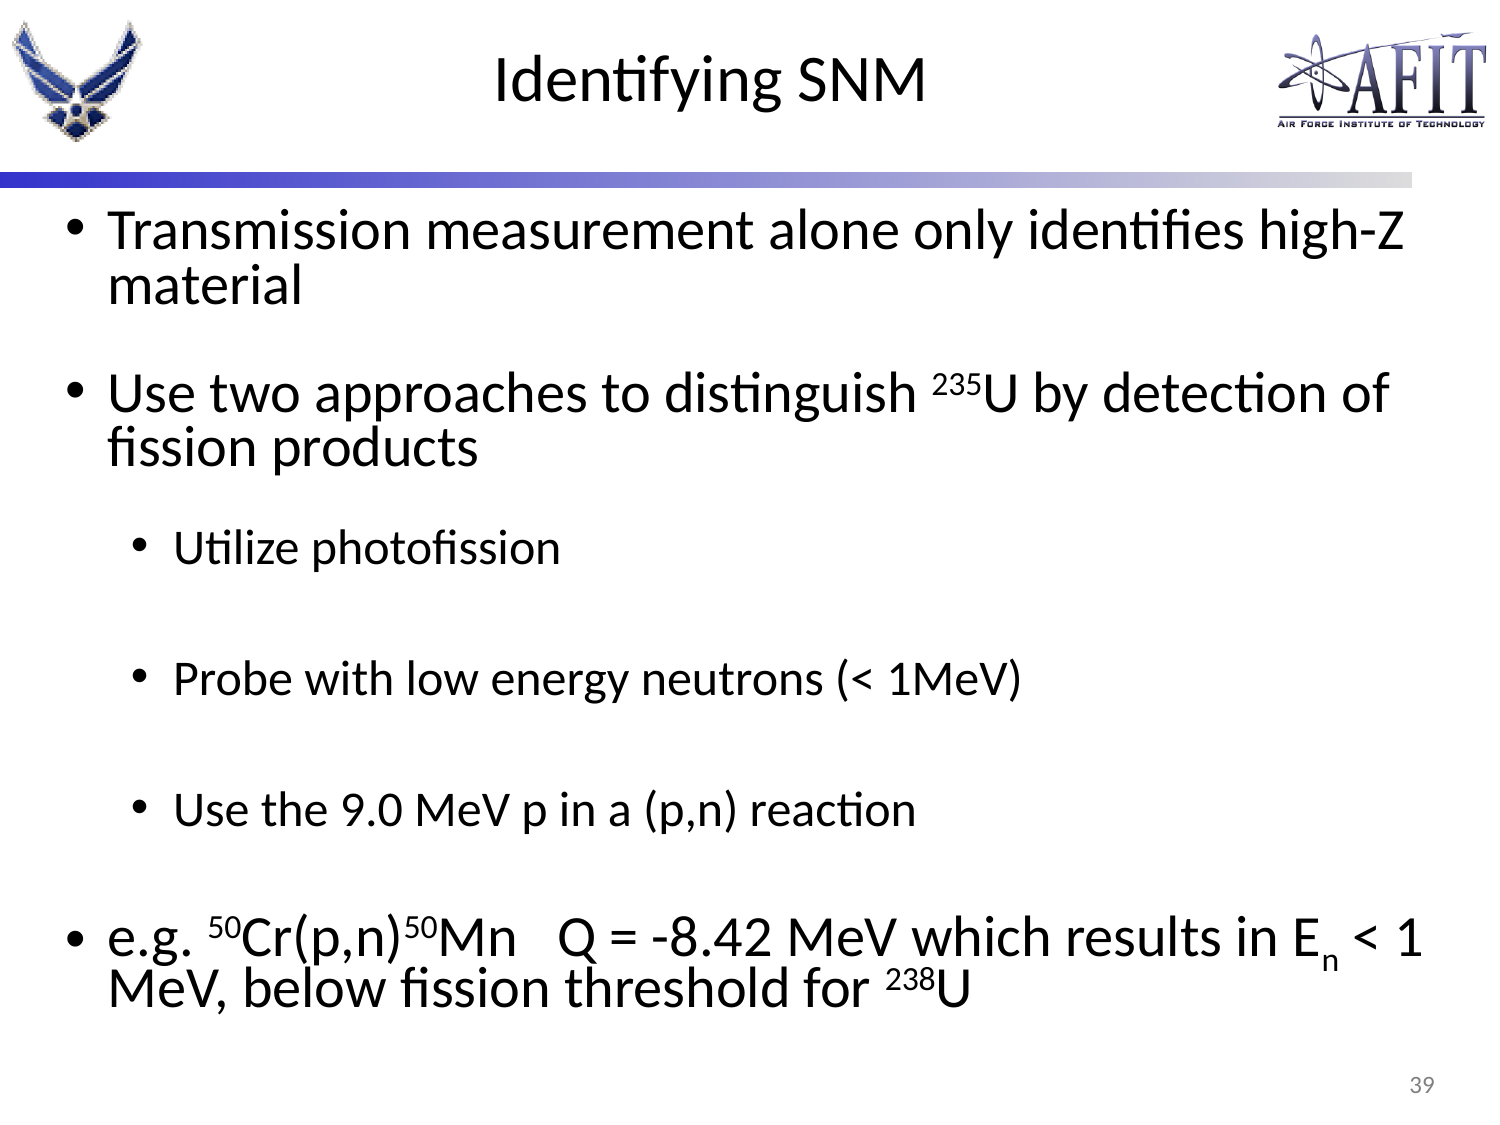

# Identifying SNM
Transmission measurement alone only identifies high-Z material

Use two approaches to distinguish 235U by detection of fission products

Utilize photofission

Probe with low energy neutrons (< 1MeV)

Use the 9.0 MeV p in a (p,n) reaction

e.g. 50Cr(p,n)50Mn   Q = -8.42 MeV which results in En < 1 MeV, below fission threshold for 238U

39